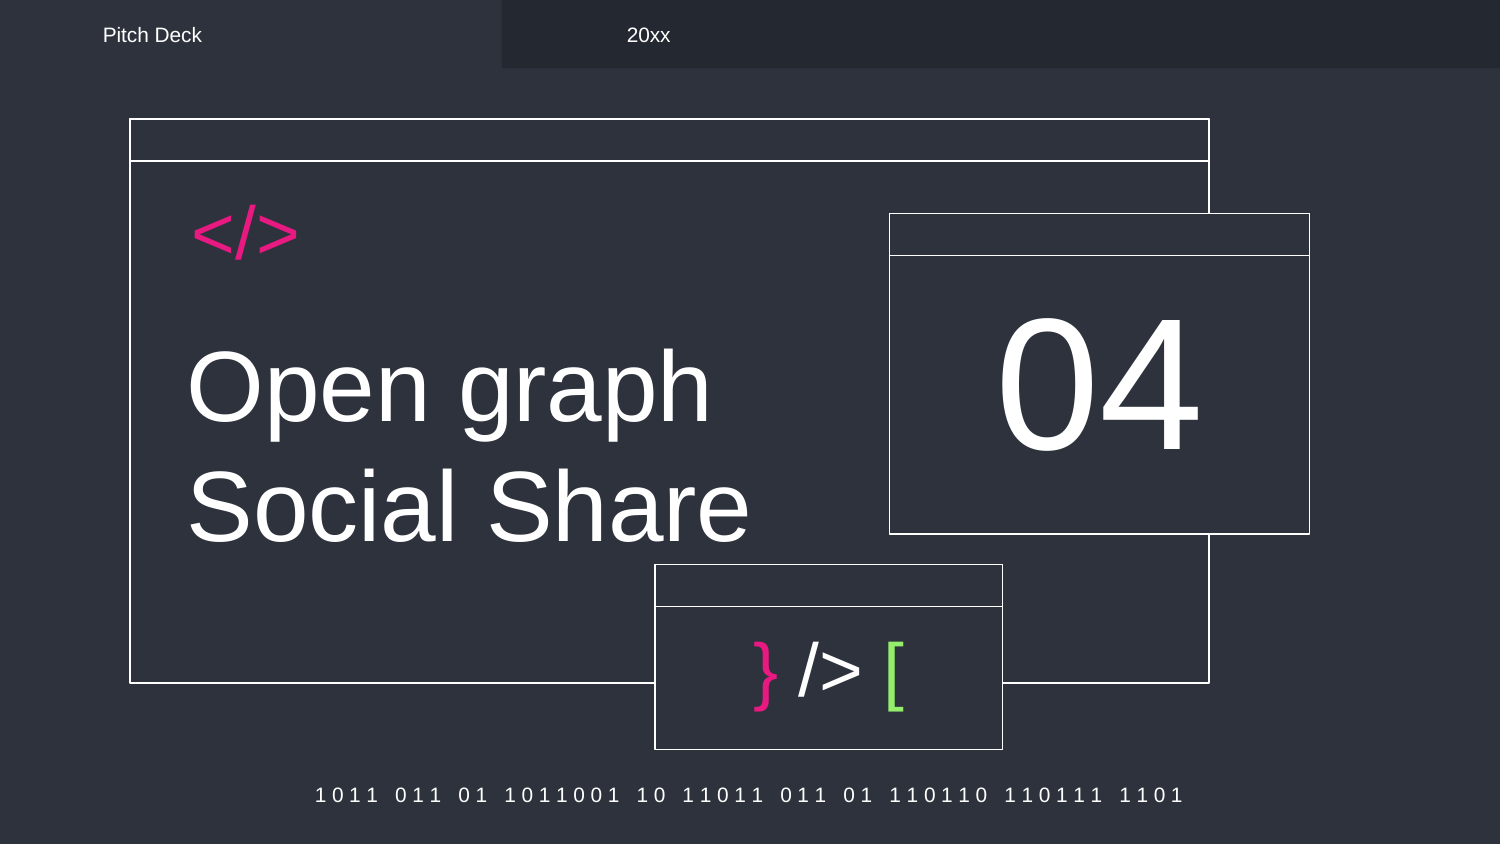

Pitch Deck
20xx

</>

04
# Open graph Social Share

} /> [